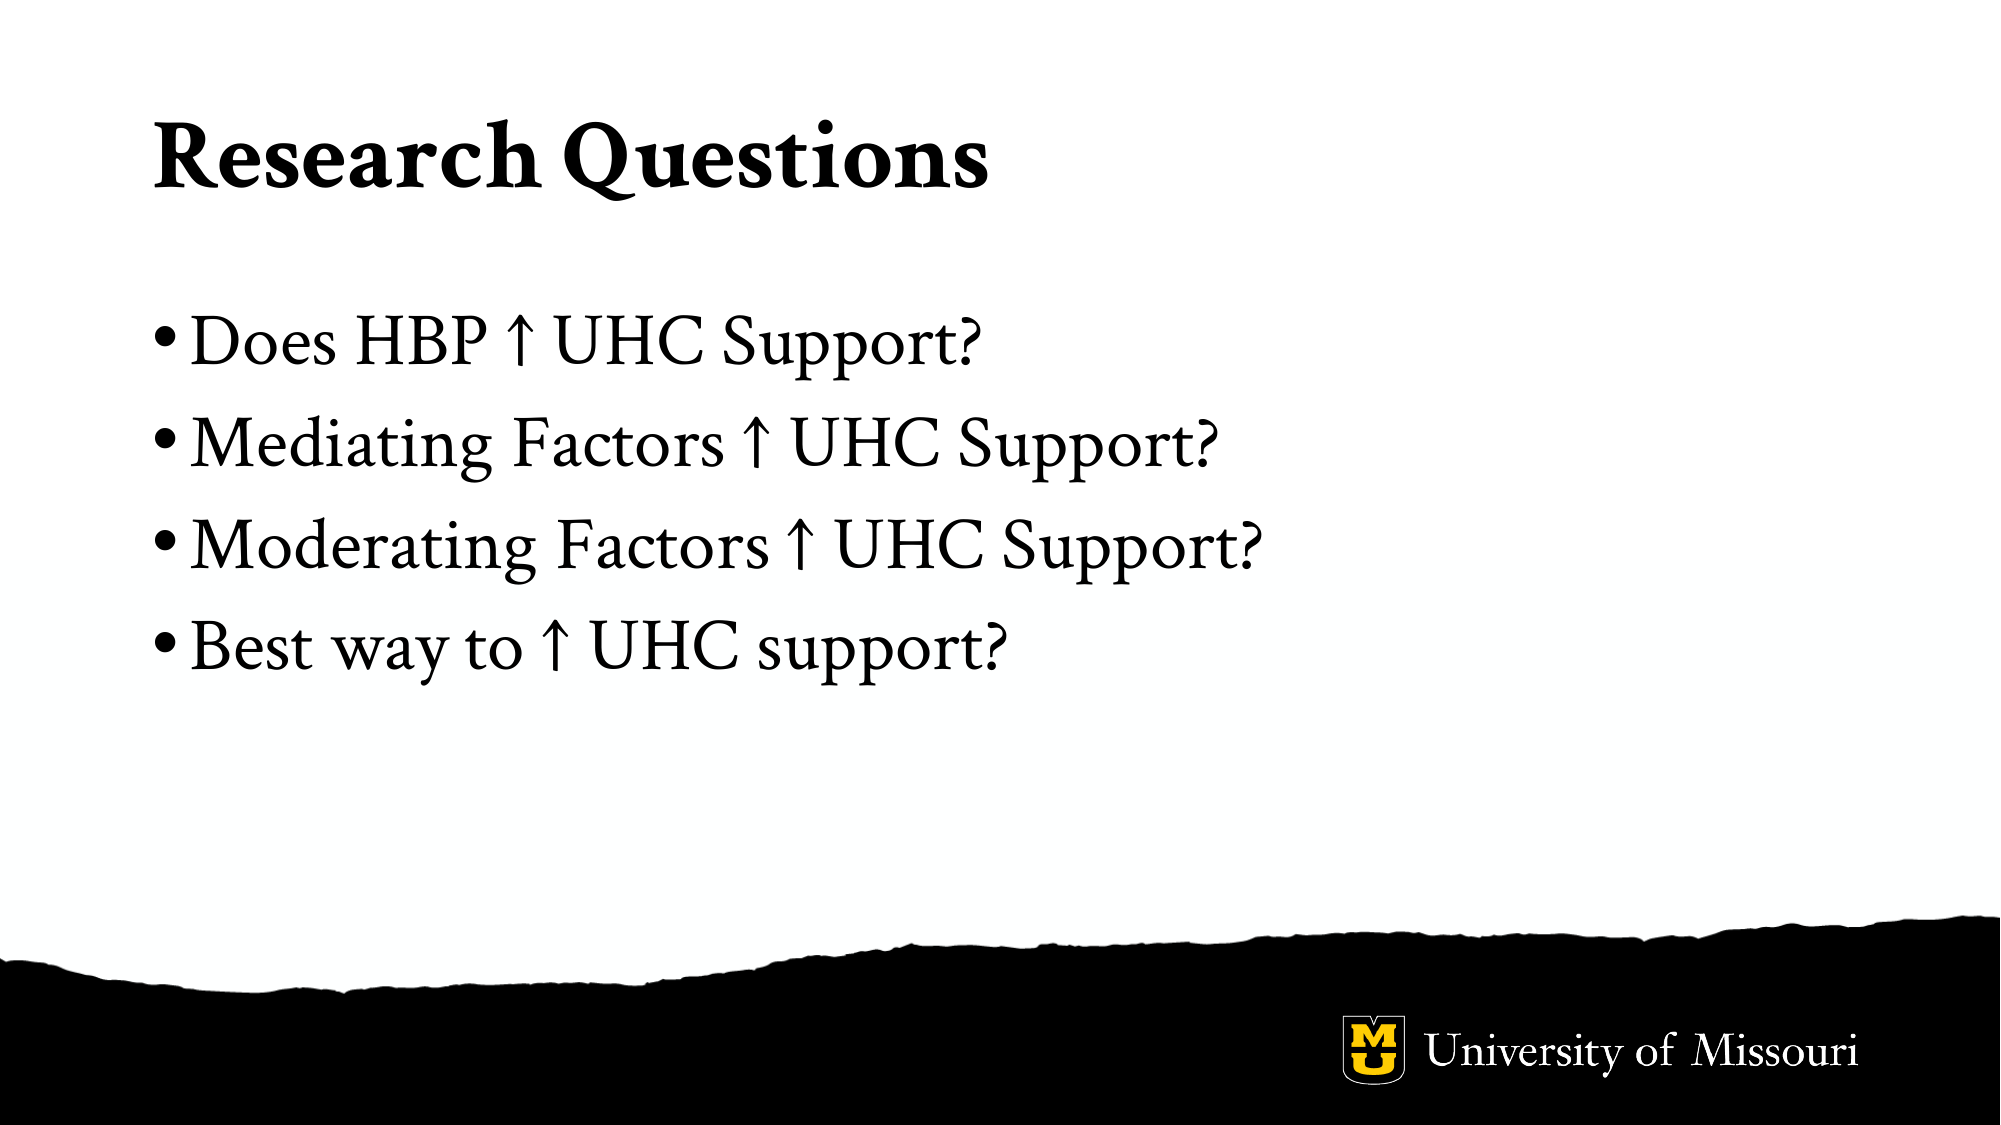

# Research Questions
Does HBP ↑ UHC Support?
Mediating Factors ↑ UHC Support?
Moderating Factors ↑ UHC Support?
Best way to ↑ UHC support?